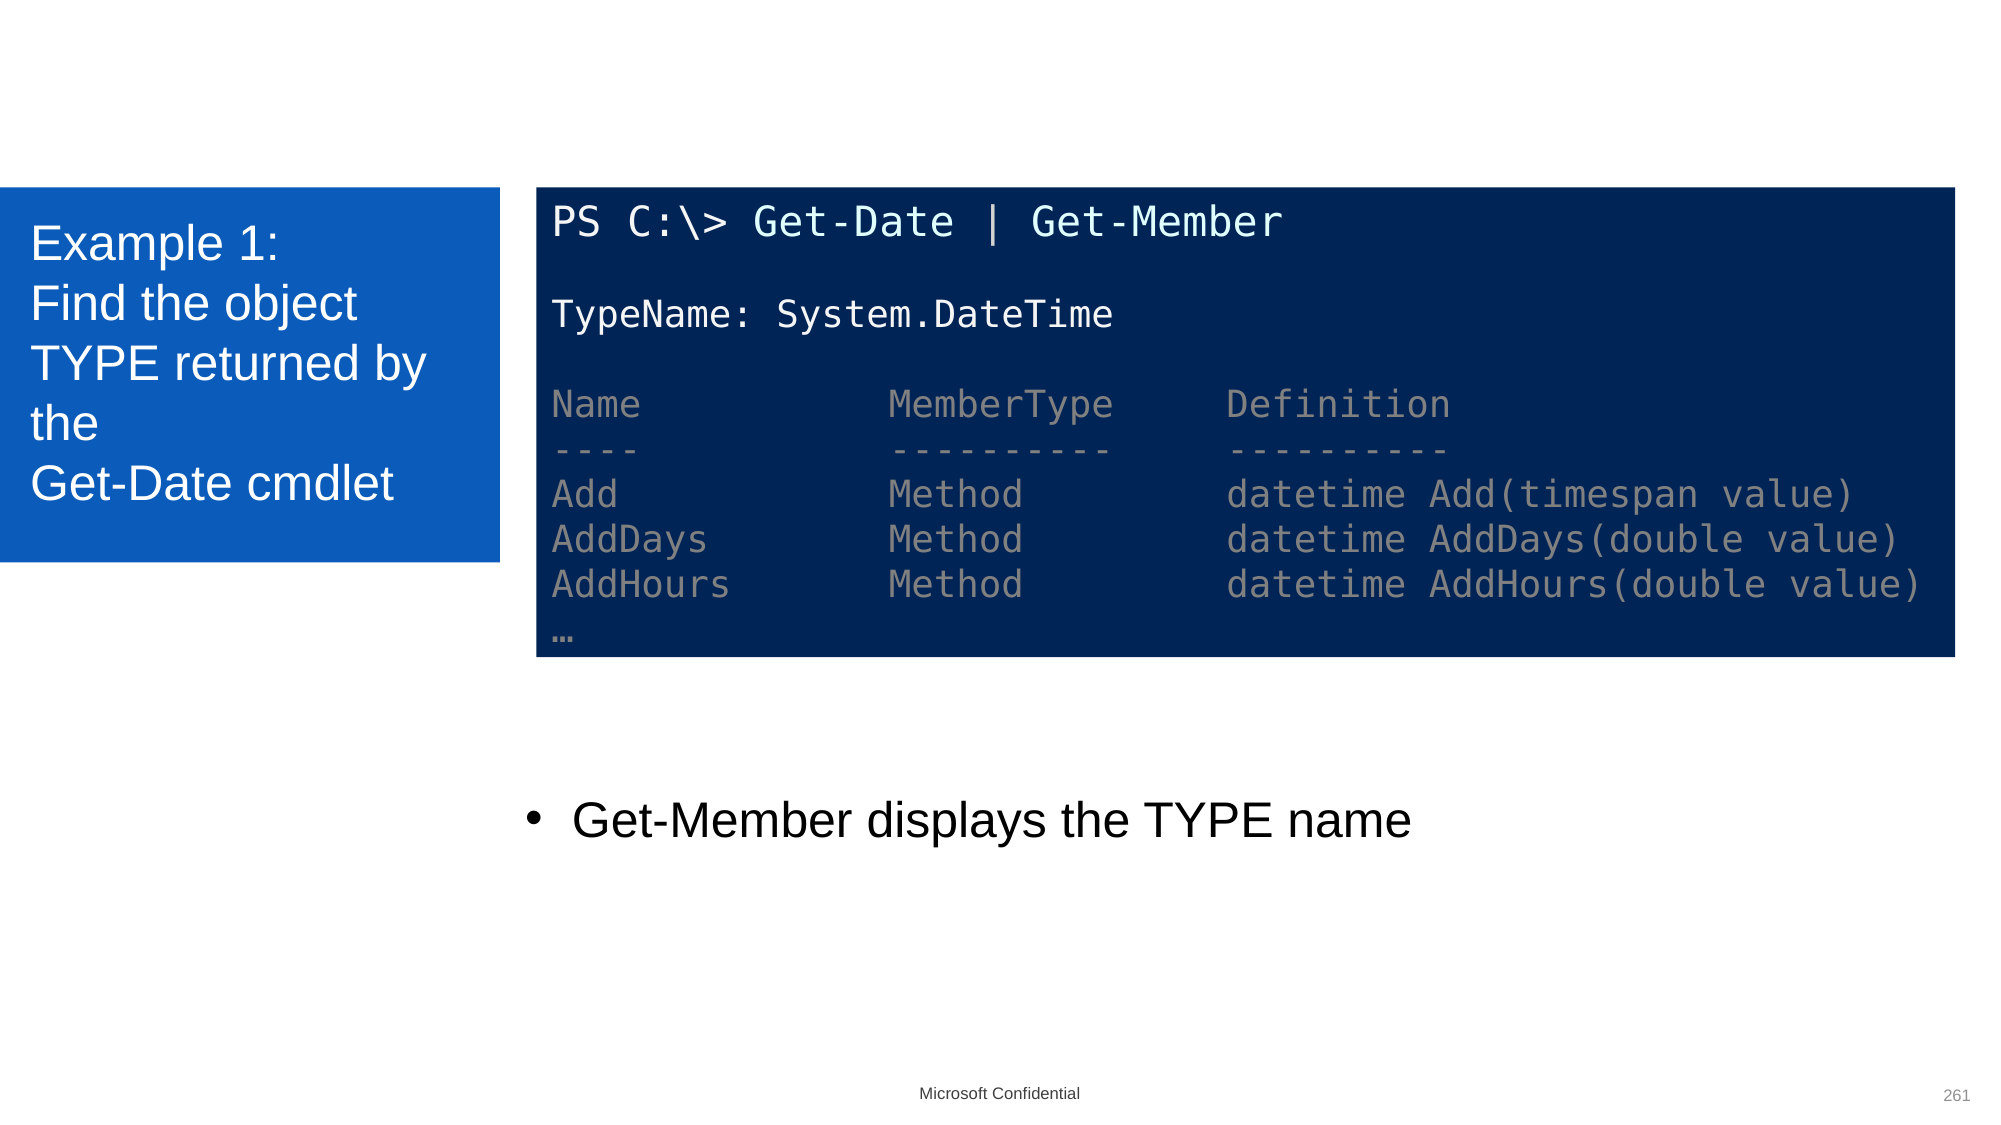

# Example 1: Find the object TYPE returned by the Get-Date cmdlet
PS C:\> Get-Date | Get-Member

TypeName: System.DateTime

Name           MemberType     Definition
----           ----------     ----------
Add            Method         datetime Add(timespan value)
AddDays        Method         datetime AddDays(double value)
AddHours       Method         datetime AddHours(double value)
…
Get-Member displays the TYPE name
261